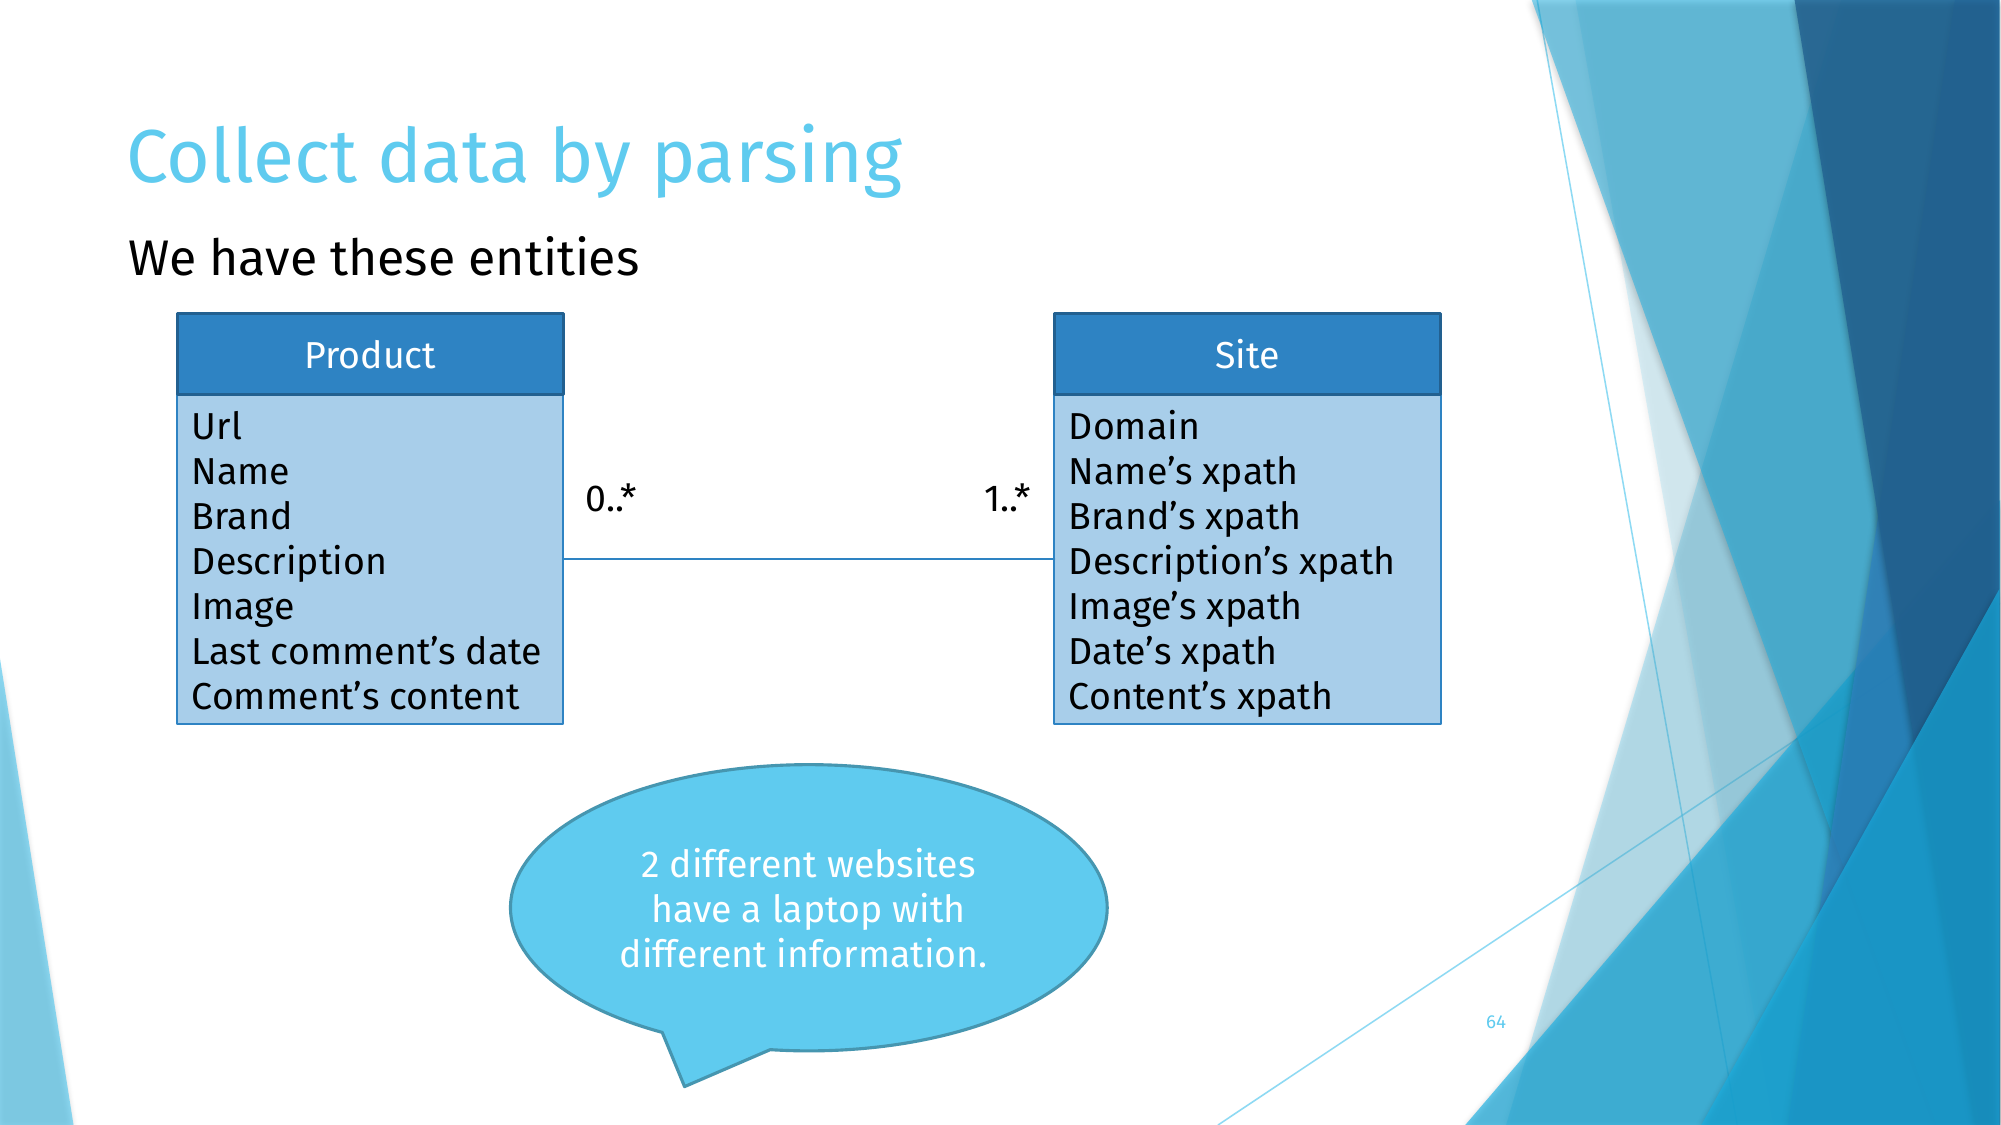

# Collect data by parsing
We have these entities
Product
Url
Name
Brand
Description
Image
Last comment’s date
Comment’s content
Site
Domain
Name’s xpath
Brand’s xpath
Description’s xpath
Image’s xpath
Date’s xpath
Content’s xpath
0..*
1..*
2 different websites have a laptop with different information.
64